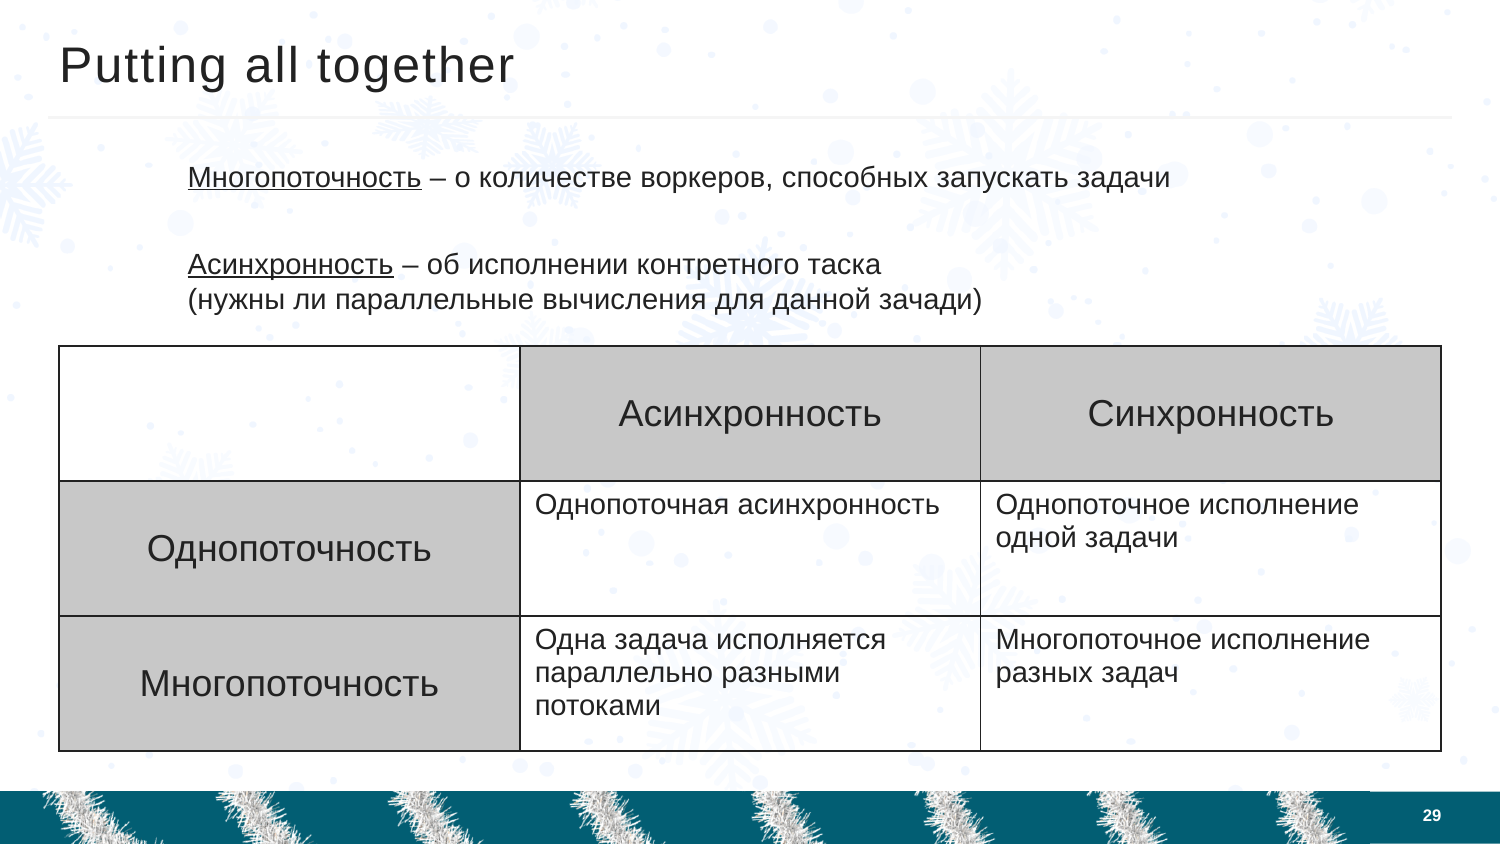

# Putting all together
Многопоточность – о количестве воркеров, способных запускать задачи

Асинхронность – об исполнении контретного таска
(нужны ли параллельные вычисления для данной зачади)
|  | Асинхронность | Синхронность |
| --- | --- | --- |
| Однопоточность | Однопоточная асинхронность | Однопоточное исполнение одной задачи |
| Многопоточность | Одна задача исполняется параллельно разными потоками | Многопоточное исполнение разных задач |
29